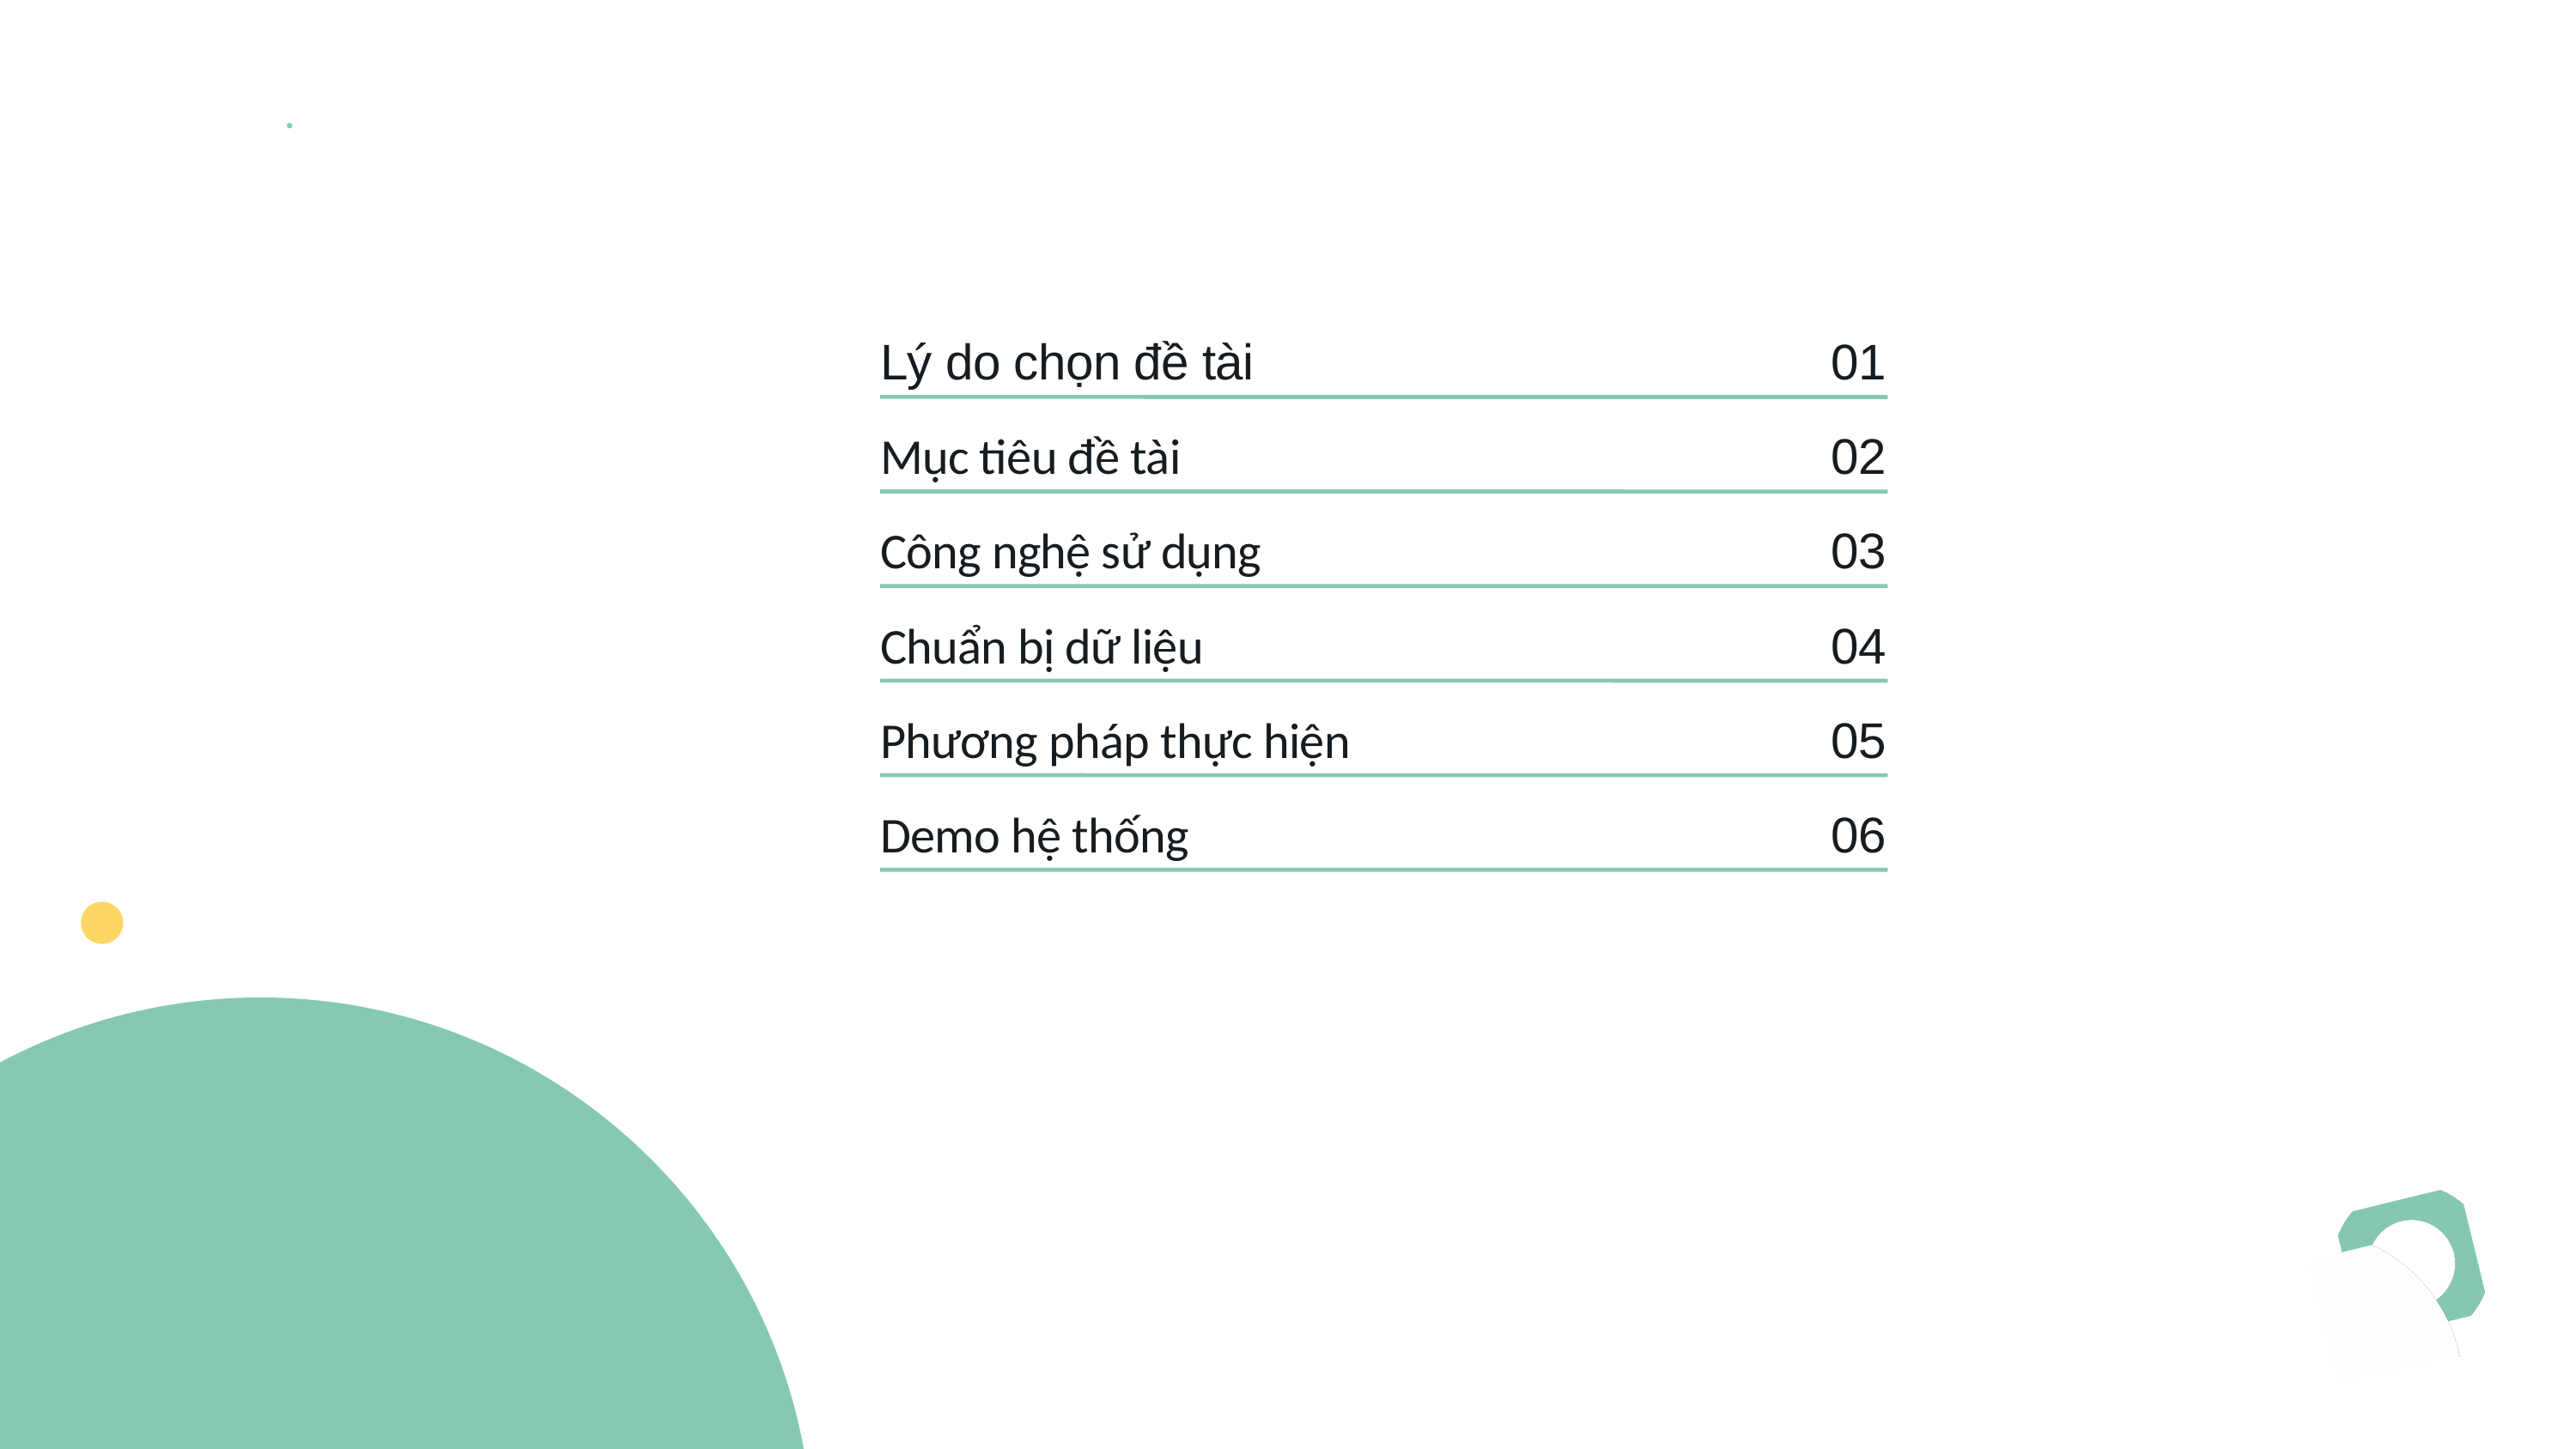

Lý do chọn đề tài
01

Mục tiêu đề tài
02

Công nghệ sử dụng
03

Chuẩn bị dữ liệu
04

Phương pháp thực hiện
05

Demo hệ thống
06